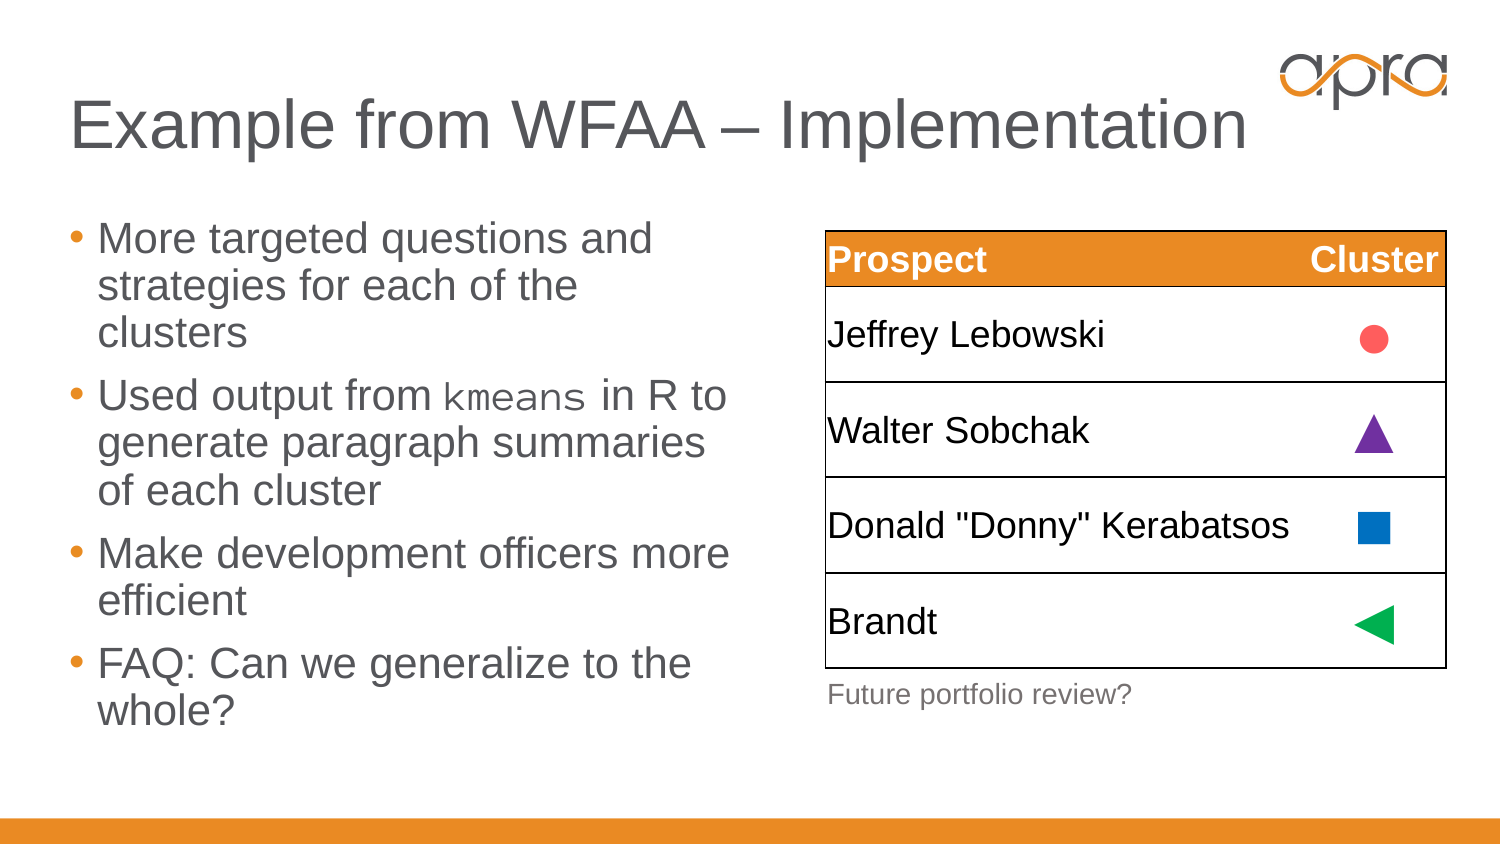

# Example from WFAA – Implementation
More targeted questions and strategies for each of the clusters
Used output from kmeans in R to generate paragraph summaries of each cluster
Make development officers more efficient
FAQ: Can we generalize to the whole?

| Prospect | Cluster |
| --- | --- |
| Jeffrey Lebowski | ● |
| Walter Sobchak | ▲ |
| Donald "Donny" Kerabatsos | ■ |
| Brandt | ◄ |
Future portfolio review?